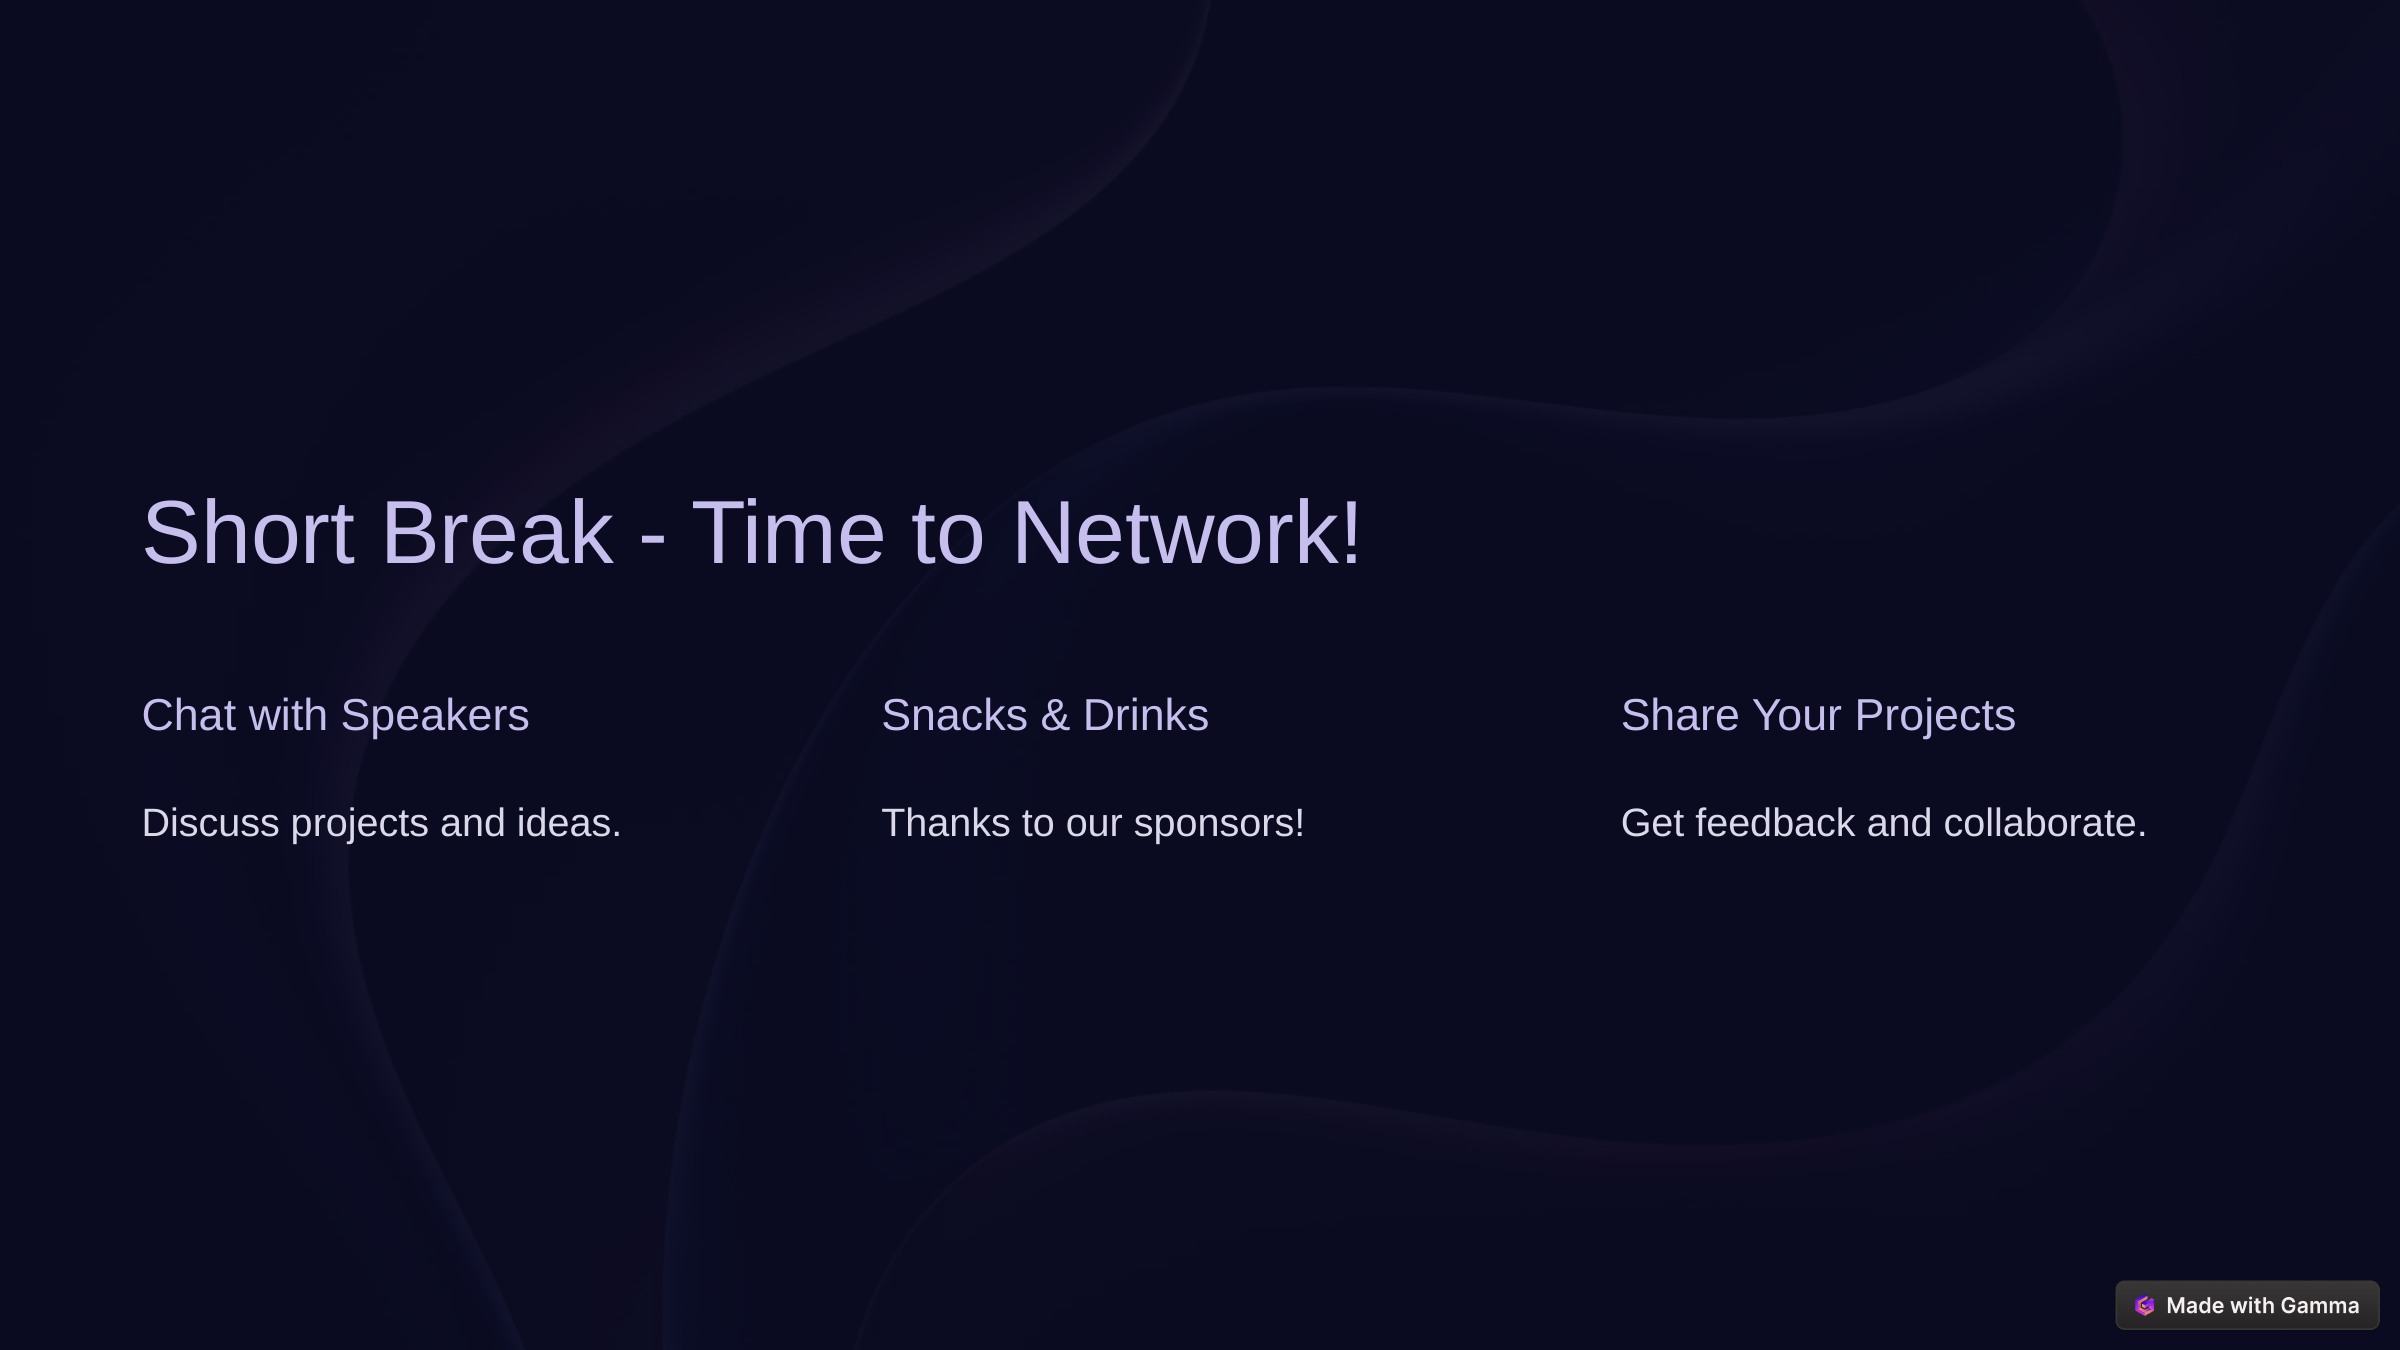

Short Break - Time to Network!
Chat with Speakers
Snacks & Drinks
Share Your Projects
Discuss projects and ideas.
Thanks to our sponsors!
Get feedback and collaborate.